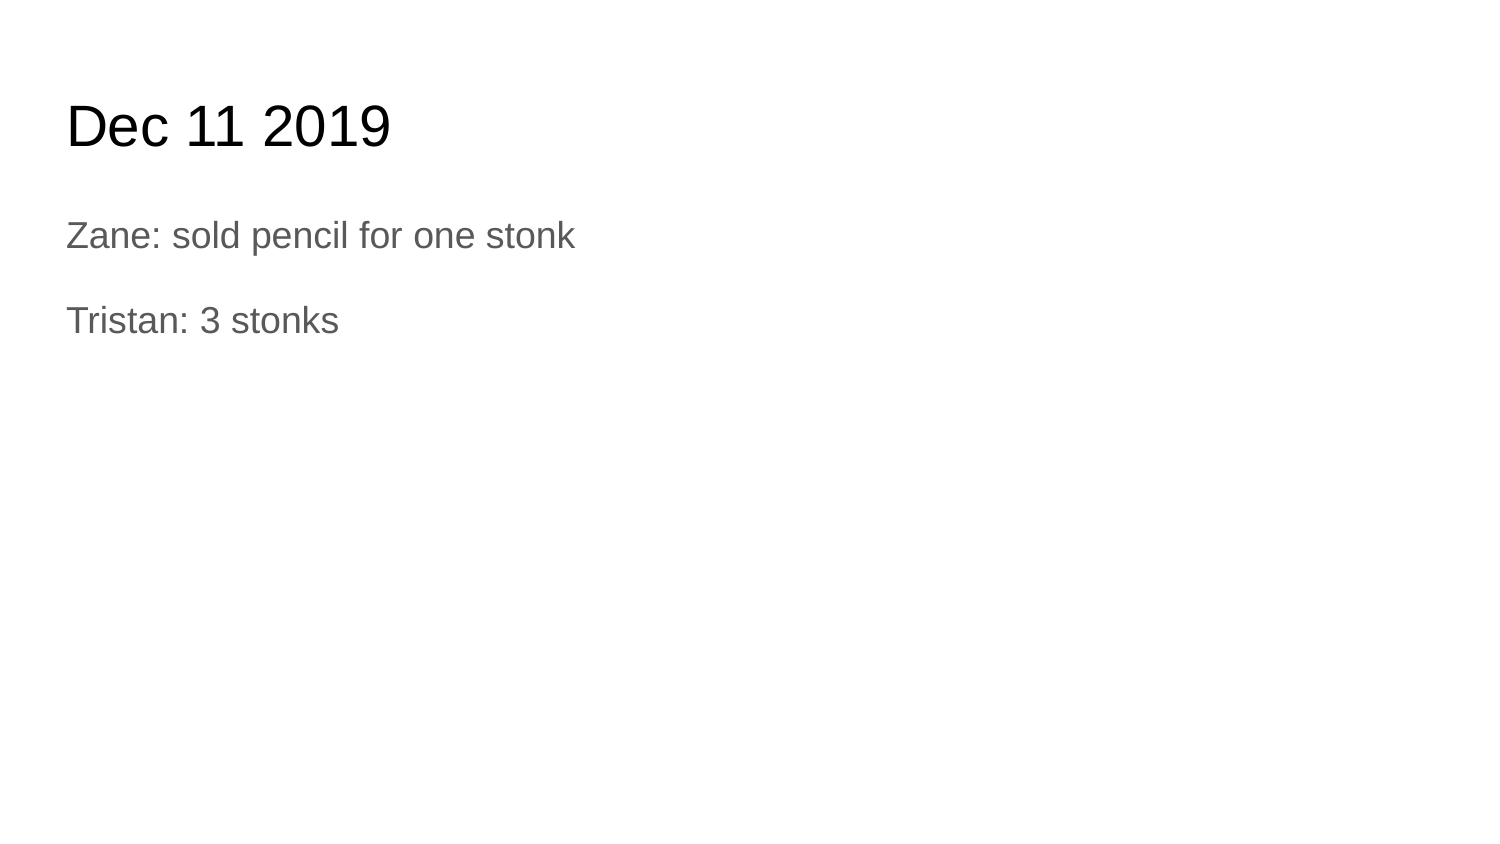

# Dec 11 2019
Zane: sold pencil for one stonk
Tristan: 3 stonks